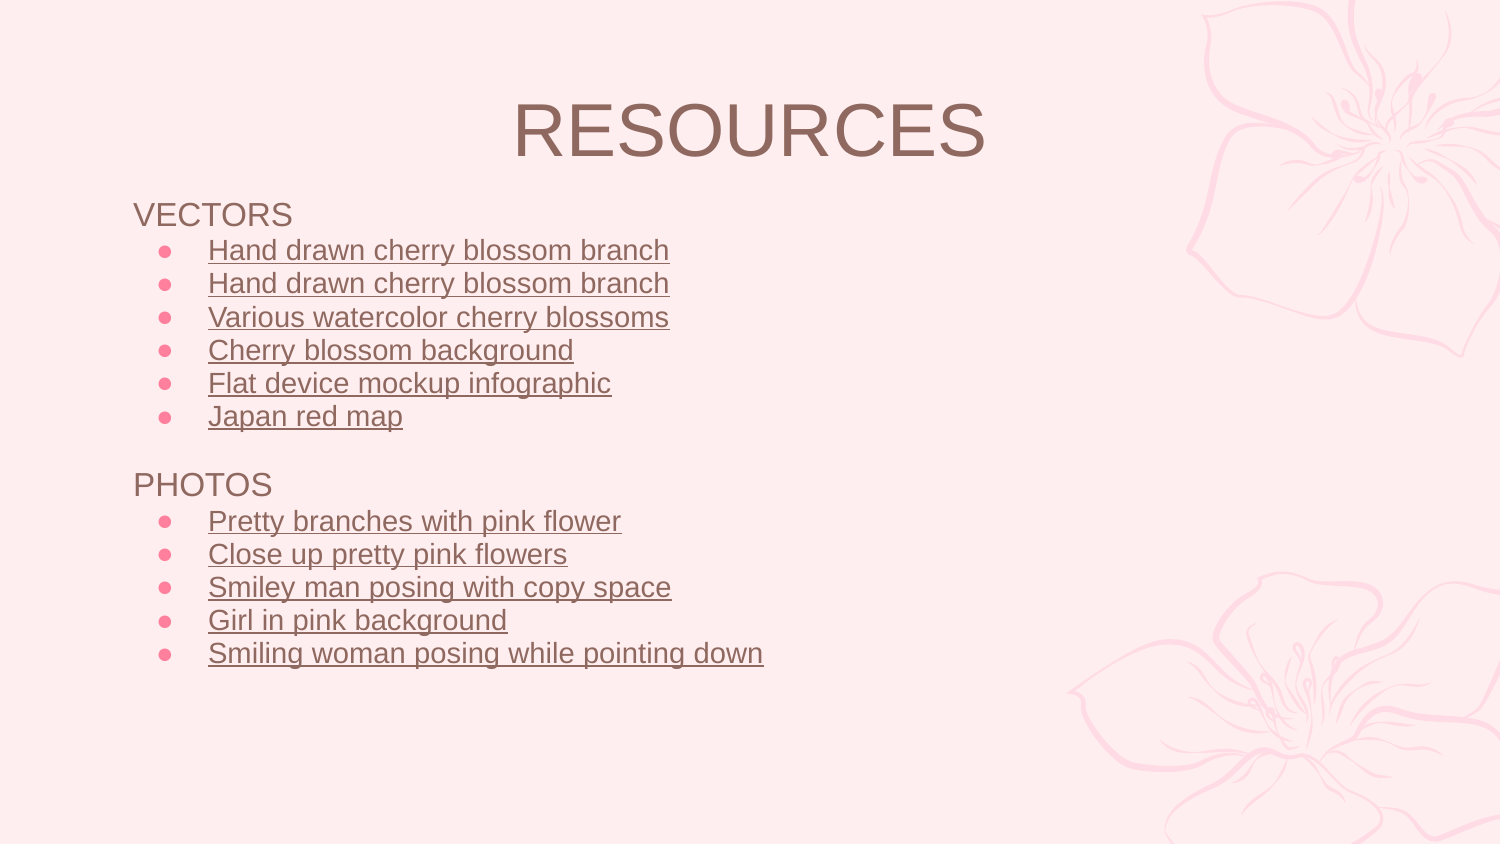

# RESOURCES
VECTORS
Hand drawn cherry blossom branch
Hand drawn cherry blossom branch
Various watercolor cherry blossoms
Cherry blossom background
Flat device mockup infographic
Japan red map

PHOTOS
Pretty branches with pink flower
Close up pretty pink flowers
Smiley man posing with copy space
Girl in pink background
Smiling woman posing while pointing down